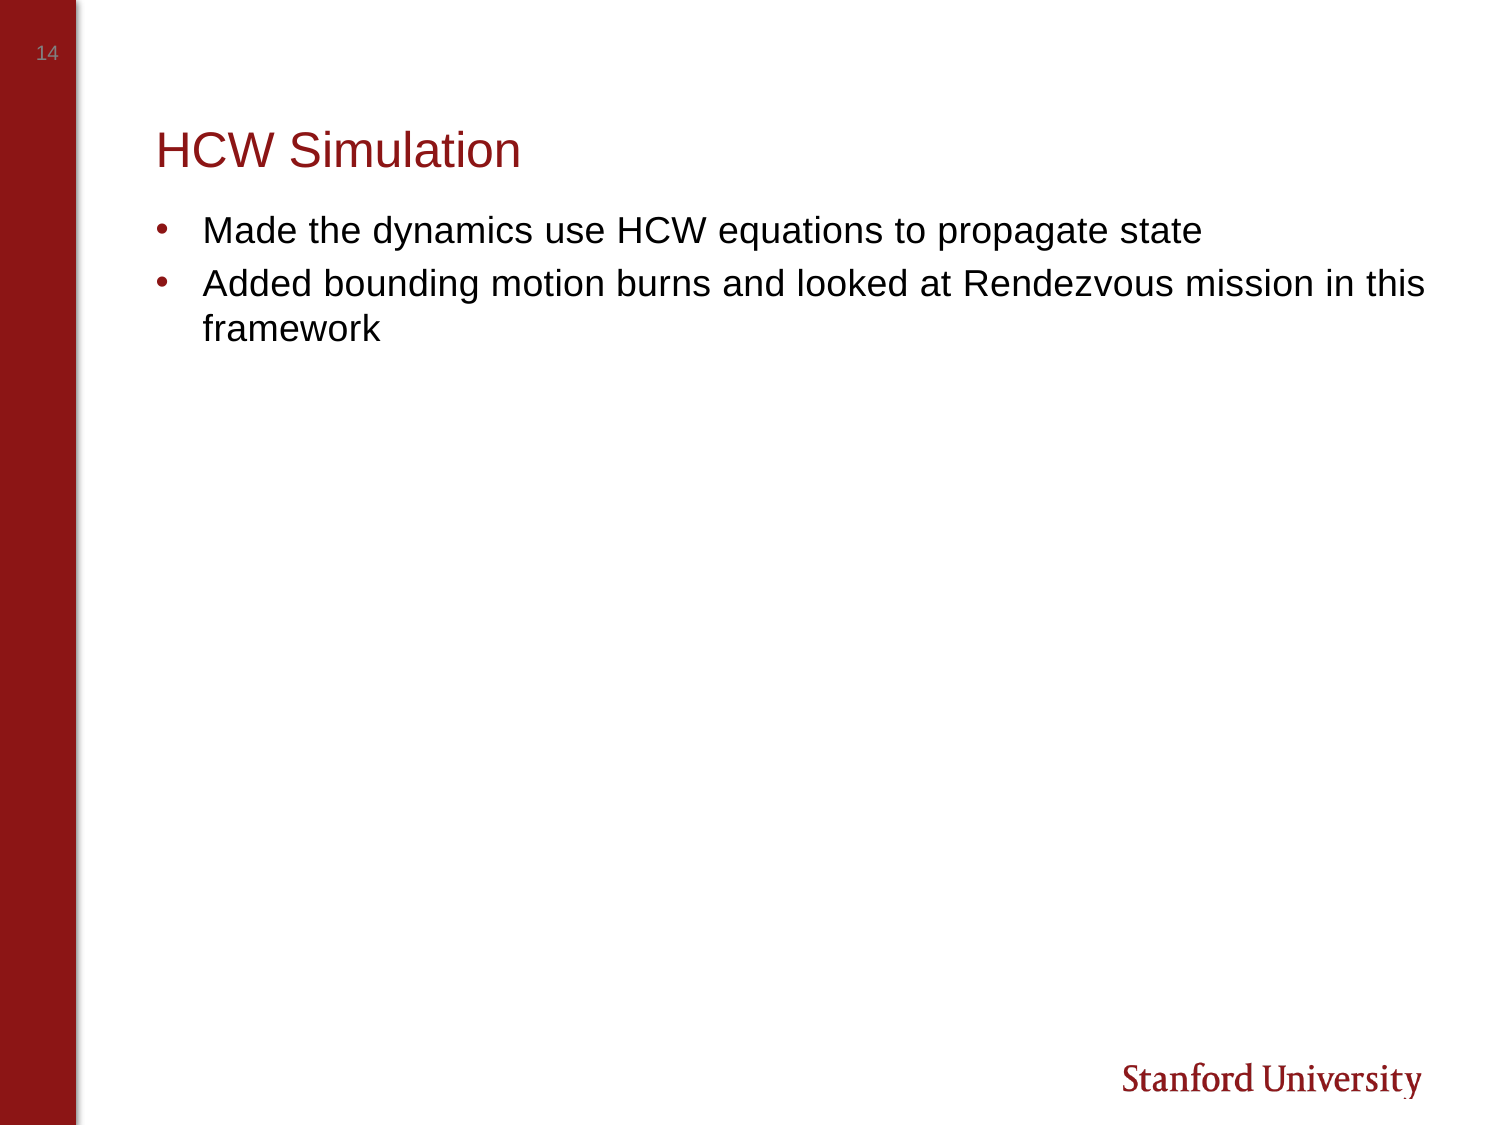

# HCW Simulation
Made the dynamics use HCW equations to propagate state
Added bounding motion burns and looked at Rendezvous mission in this framework